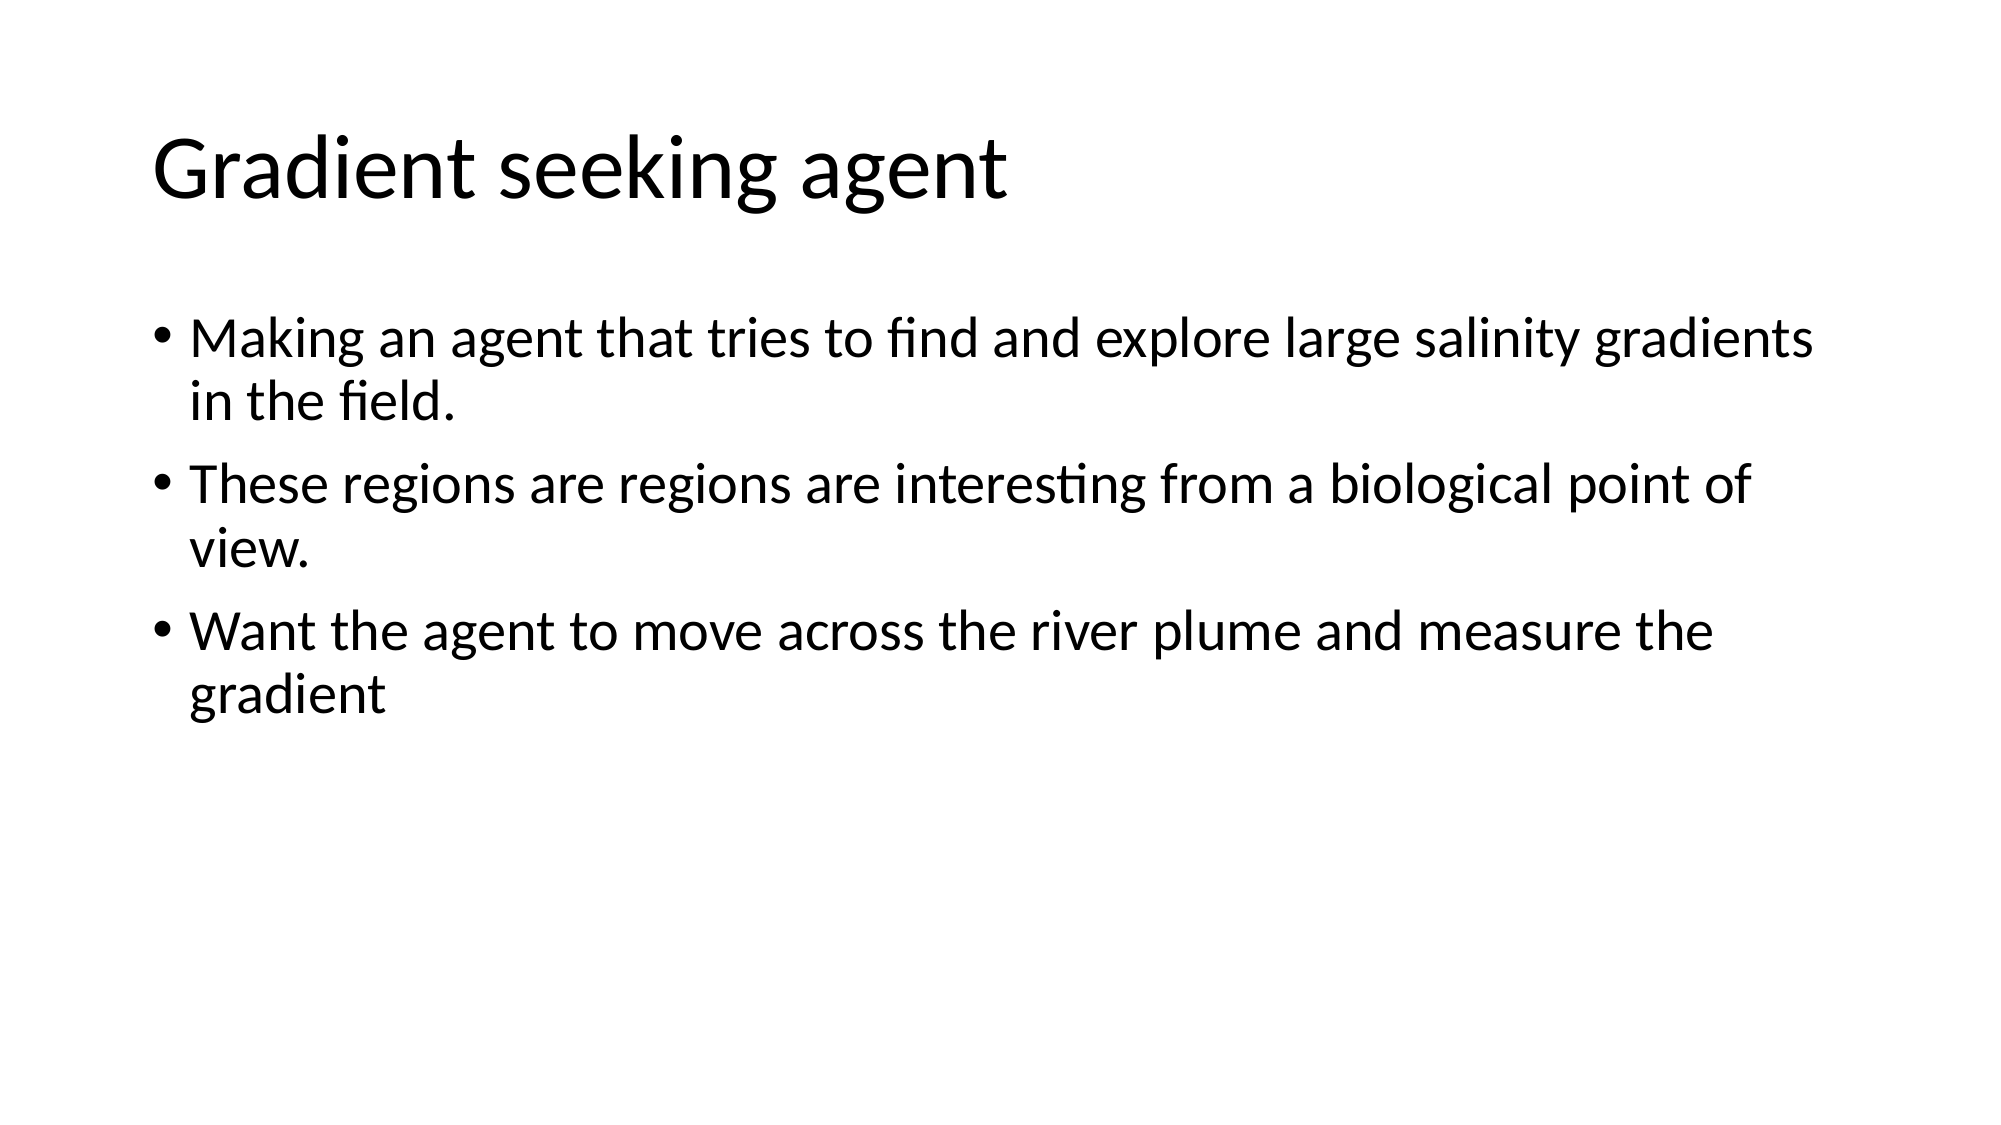

# Gradient seeking agent
Making an agent that tries to find and explore large salinity gradients in the field.
These regions are regions are interesting from a biological point of view.
Want the agent to move across the river plume and measure the gradient